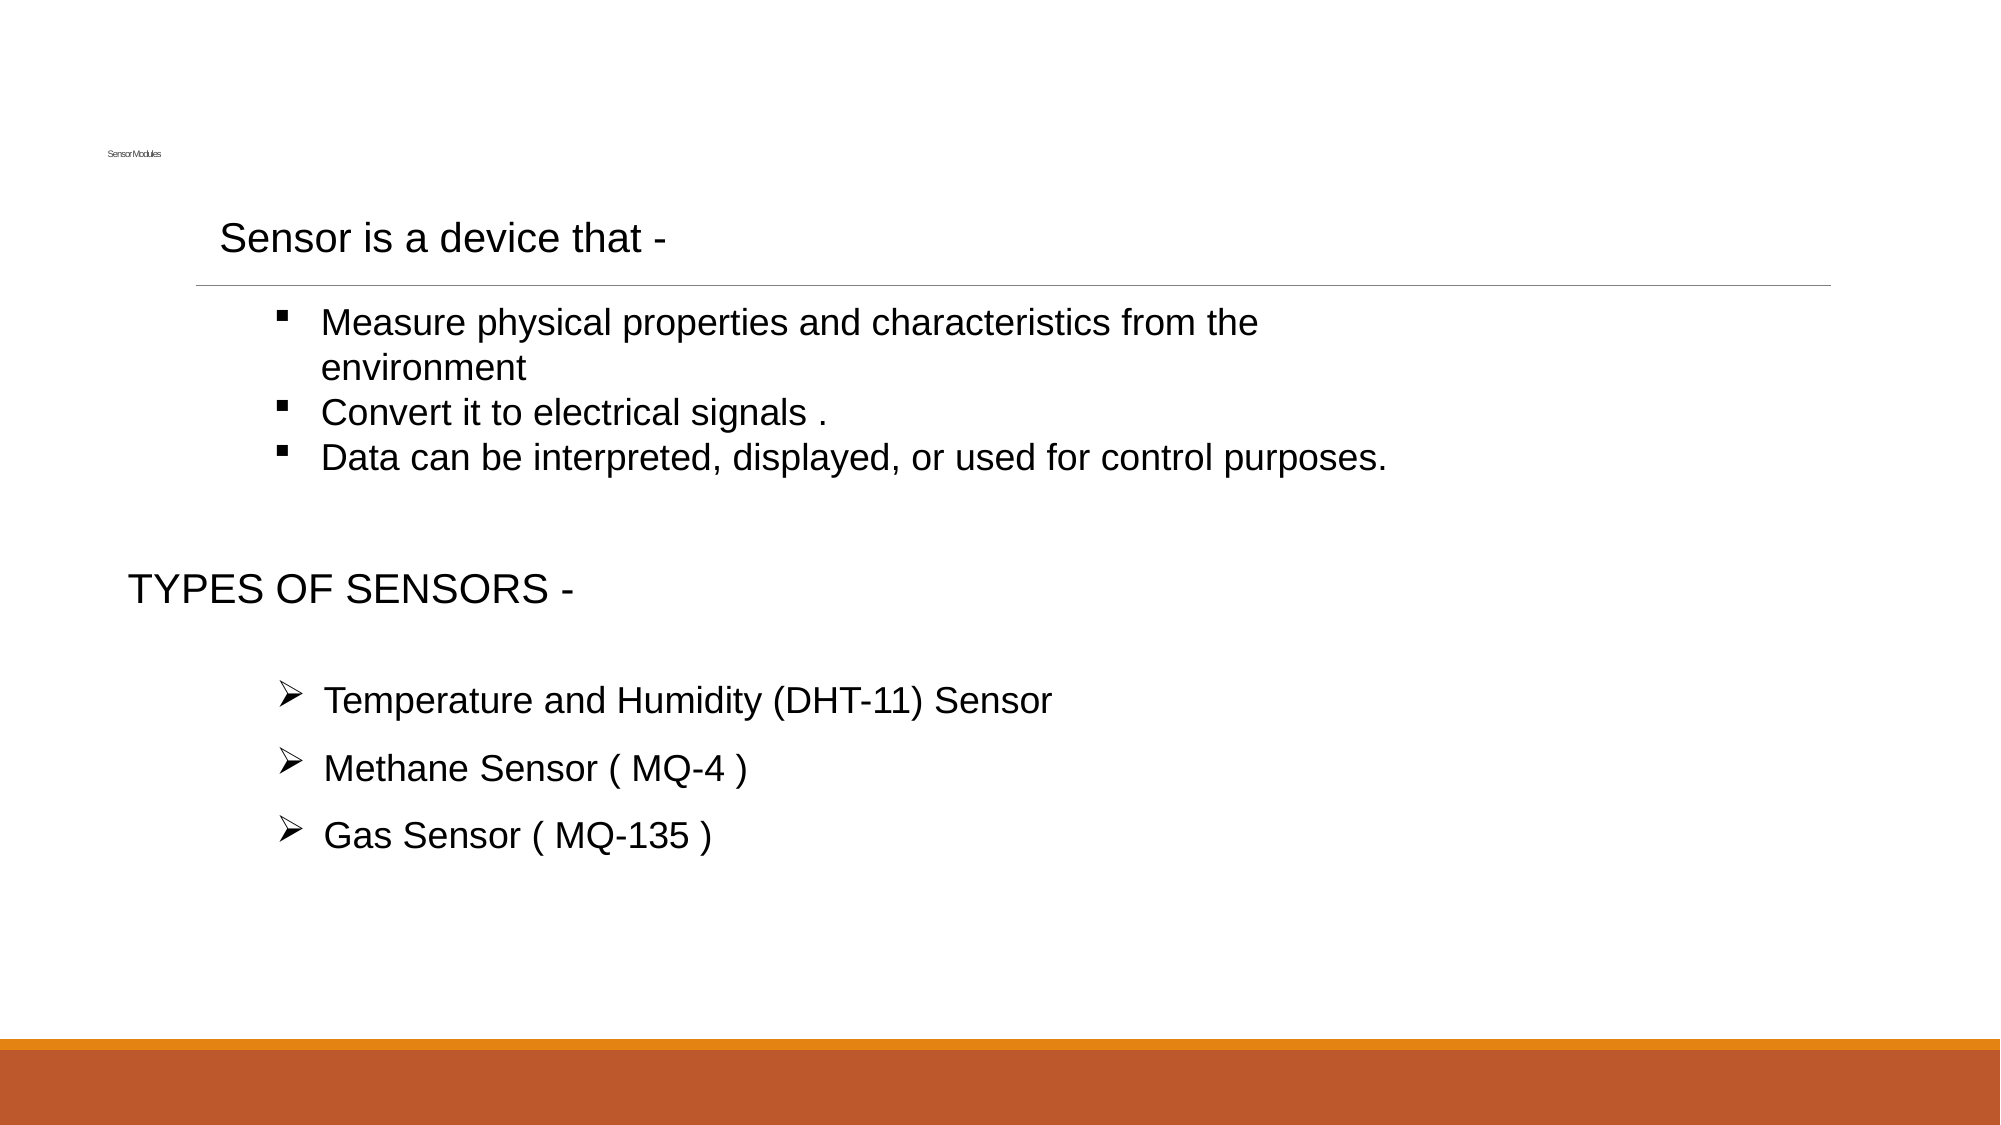

# Sensor Modules
Sensor is a device that -

Measure physical properties and characteristics from the environment
Convert it to electrical signals .
Data can be interpreted, displayed, or used for control purposes.

TYPES OF SENSORS -

Temperature and Humidity (DHT-11) Sensor
Methane Sensor ( MQ-4 )
Gas Sensor ( MQ-135 )